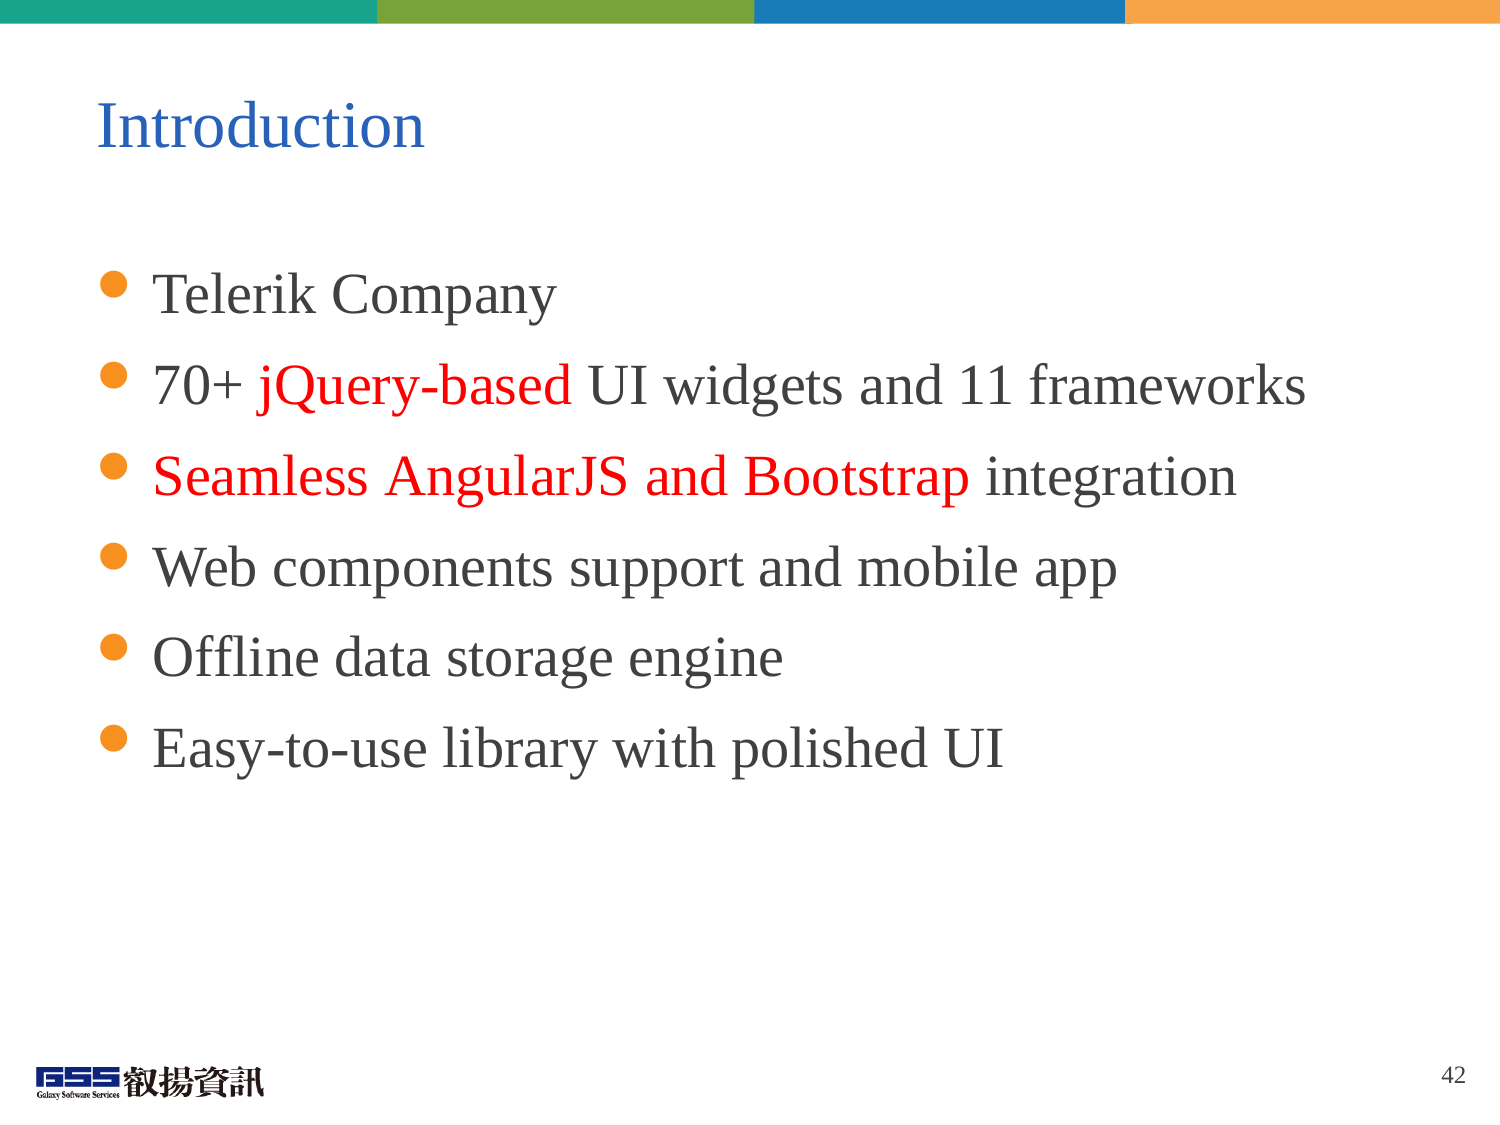

# Introduction
Telerik Company
70+ jQuery-based UI widgets and 11 frameworks
Seamless AngularJS and Bootstrap integration
Web components support and mobile app
Offline data storage engine
Easy-to-use library with polished UI